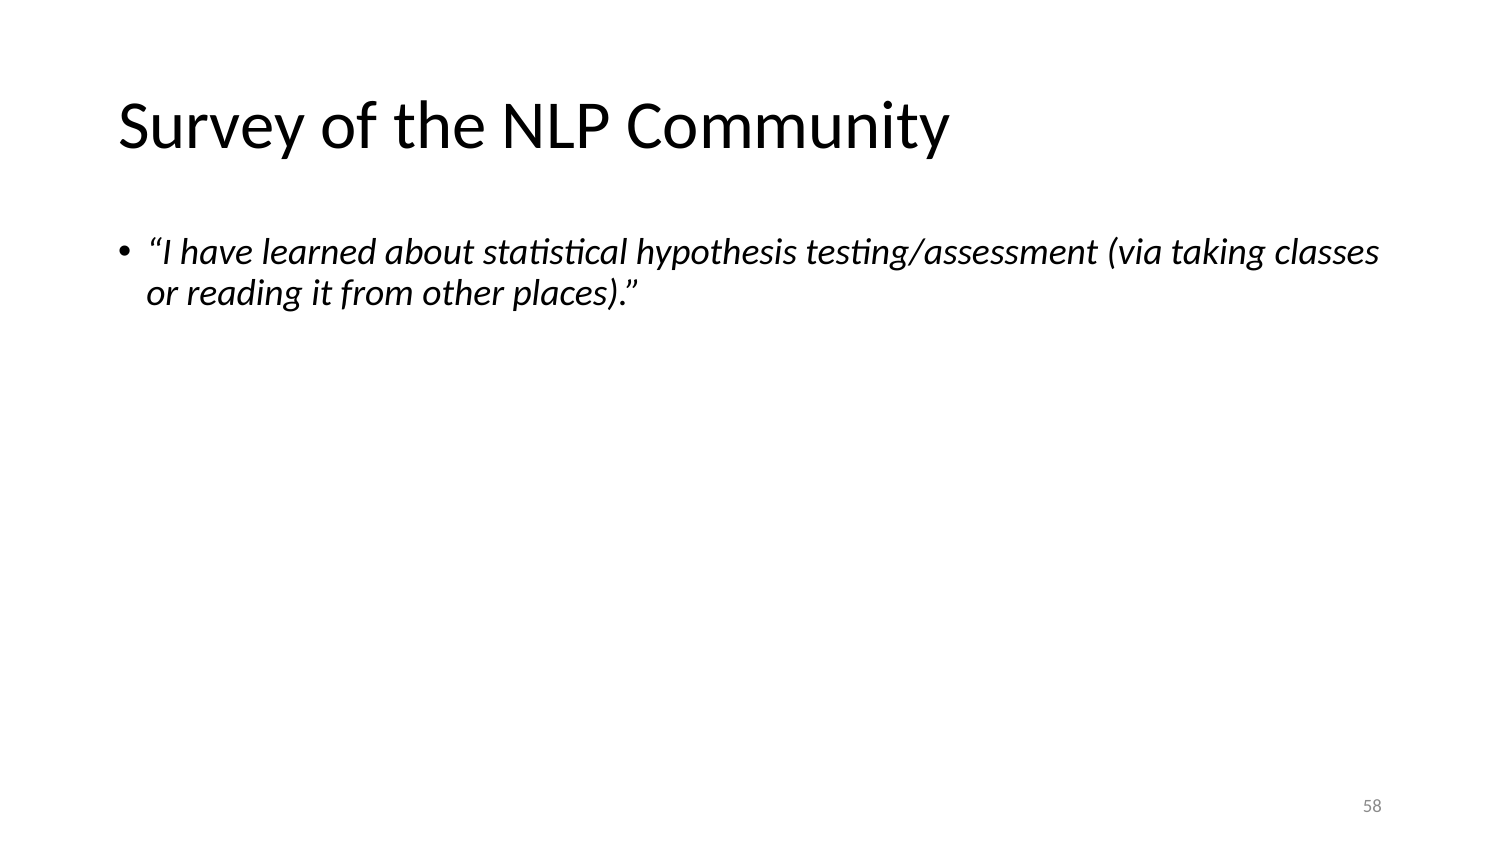

# Survey of the NLP Community
“I have learned about statistical hypothesis testing/assessment (via taking classes or reading it from other places).”
58